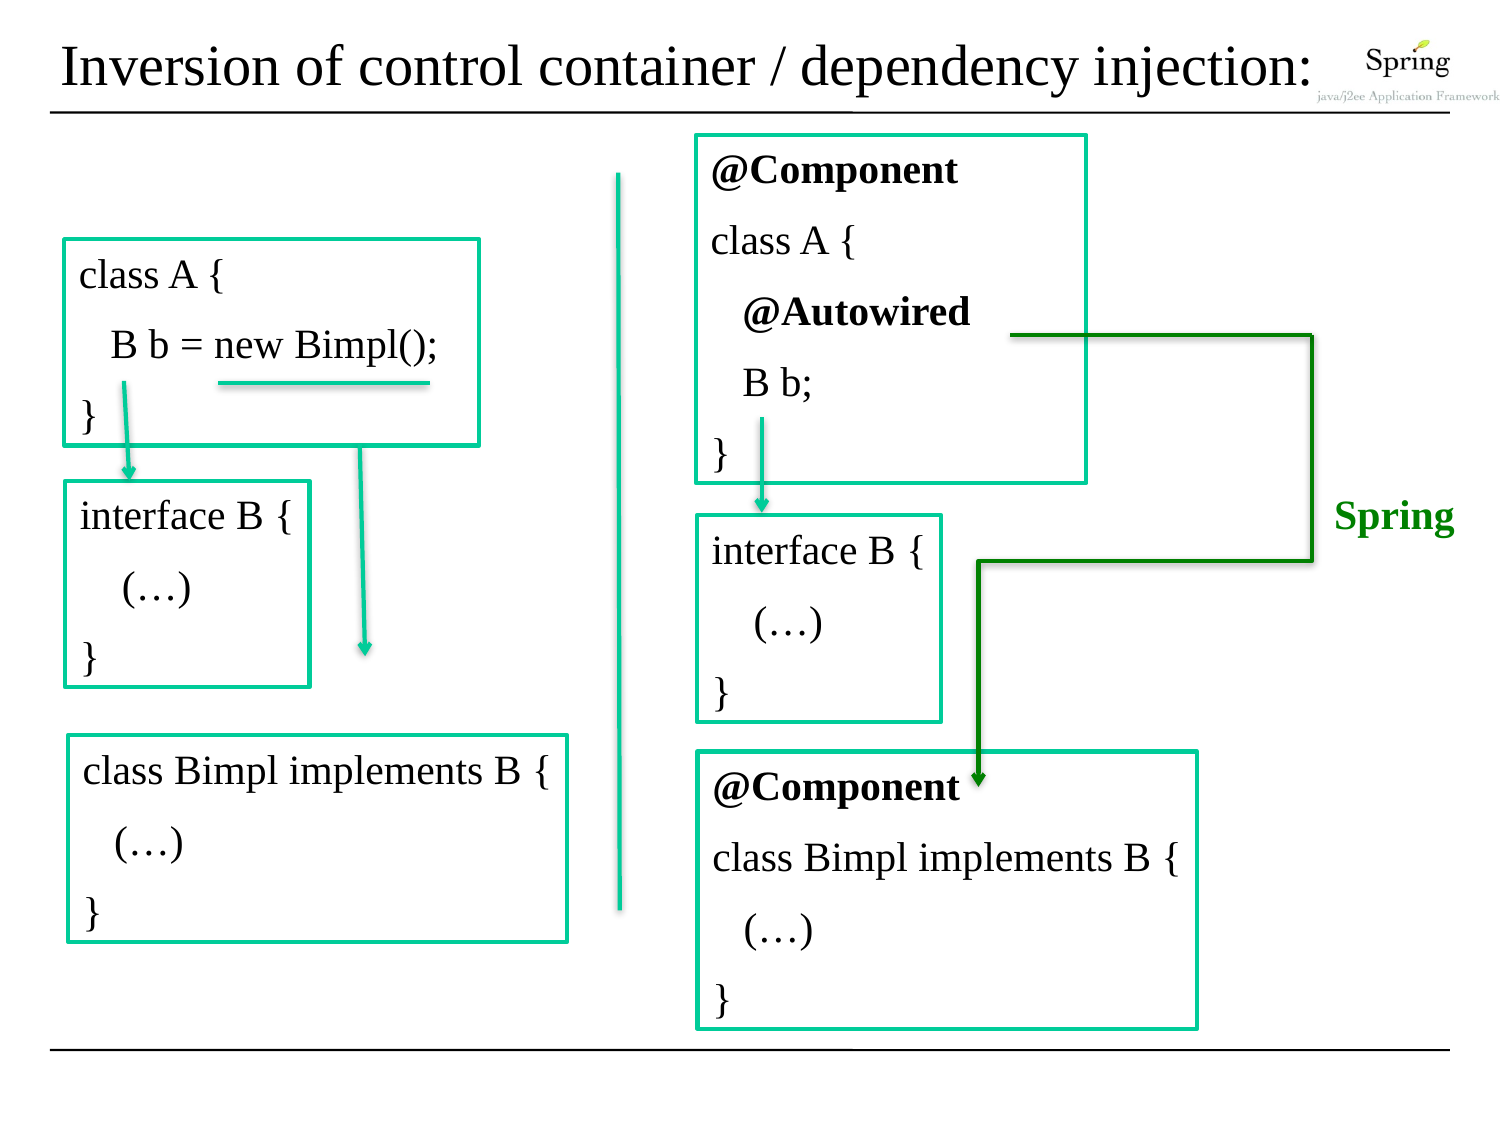

# Inversion of control container / dependency injection:
@Component
class A {
   @Autowired
   B b;
}
class A {
   B b = new Bimpl();
}
interface B {
    (…)
}
Spring
interface B {
    (…)
}
class Bimpl implements B {
   (…)
}
@Component
class Bimpl implements B {
   (…)
}